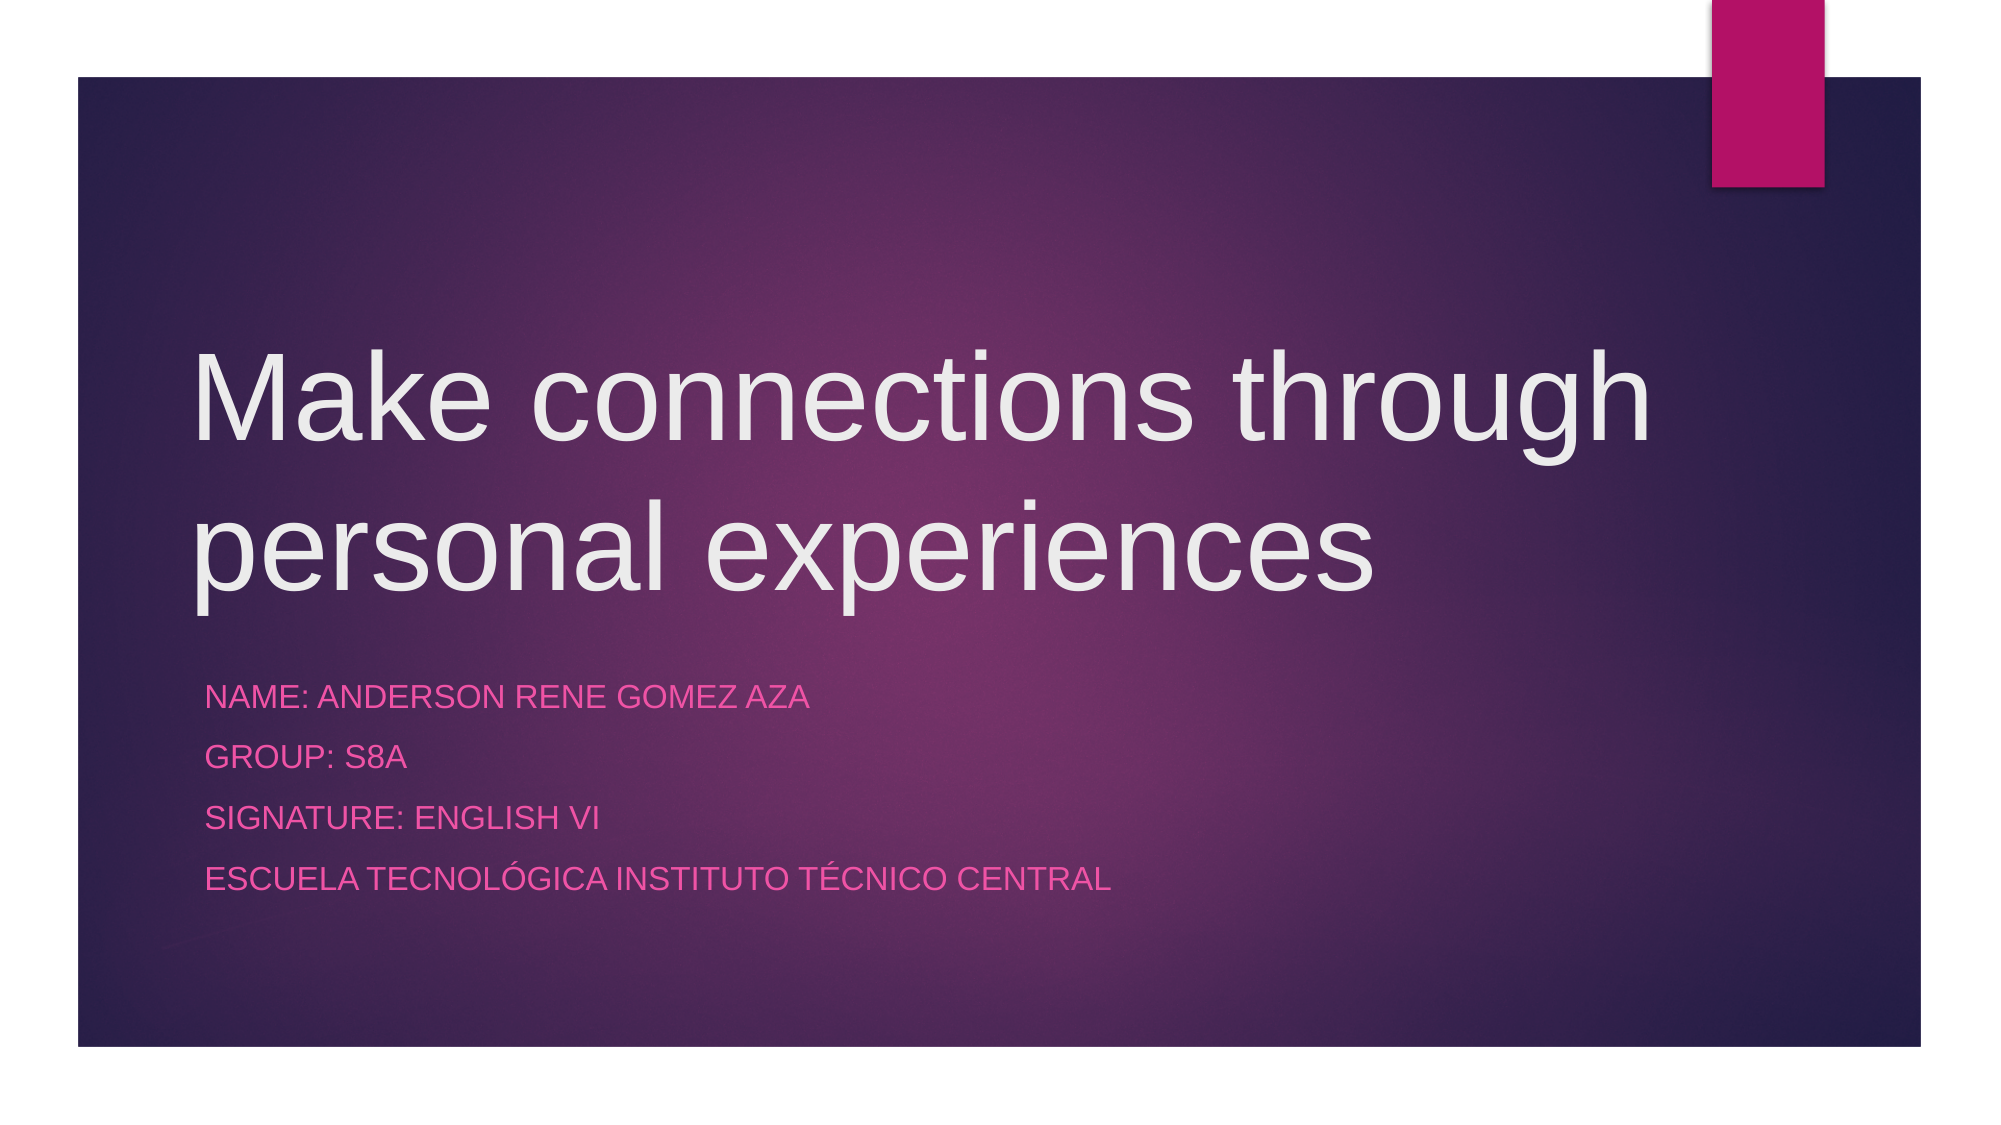

# Make connections through personal experiences
Name: Anderson Rene Gomez Aza
Group: S8A
Signature: English VI
Escuela Tecnológica Instituto Técnico Central